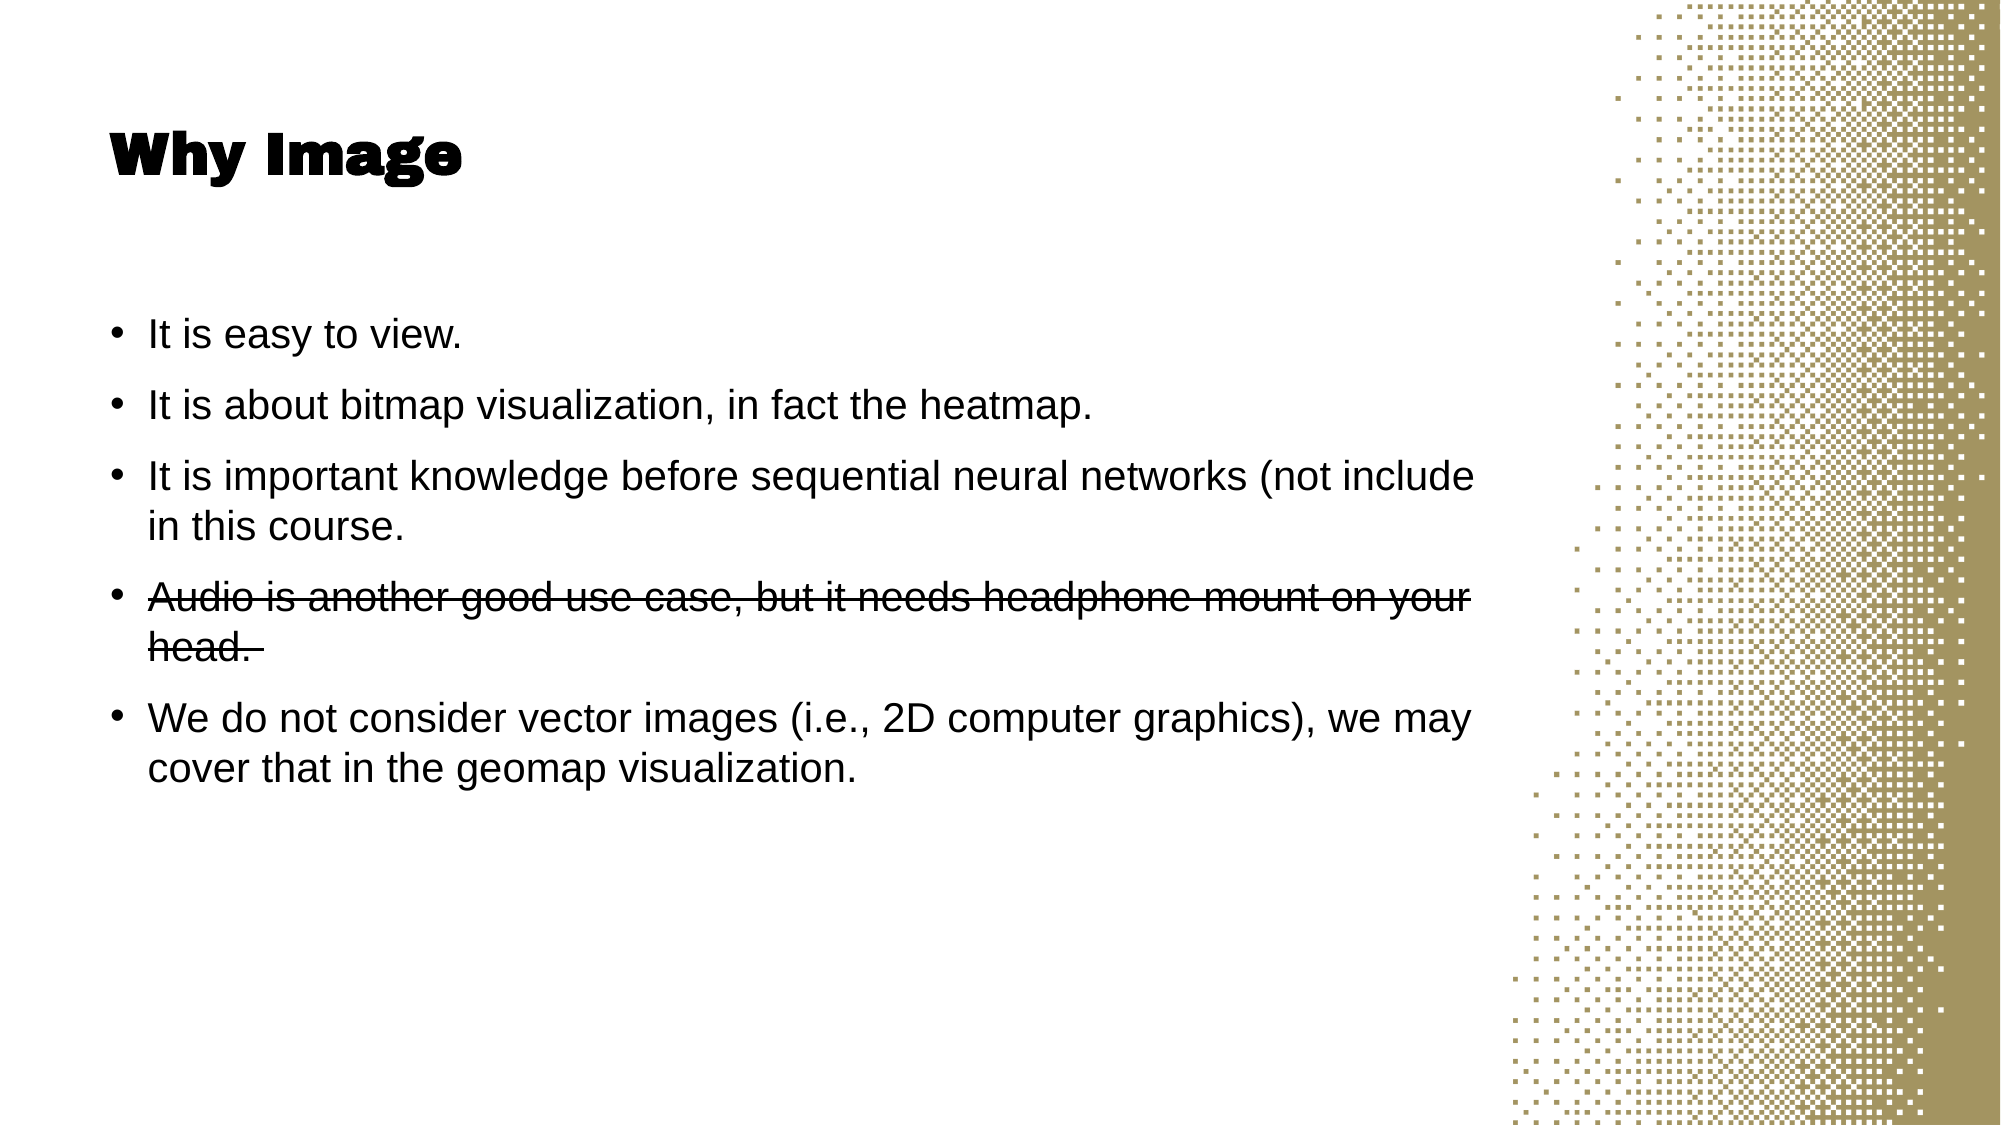

# Why Image
It is easy to view.
It is about bitmap visualization, in fact the heatmap.
It is important knowledge before sequential neural networks (not include in this course.
Audio is another good use case, but it needs headphone mount on your head.
We do not consider vector images (i.e., 2D computer graphics), we may cover that in the geomap visualization.